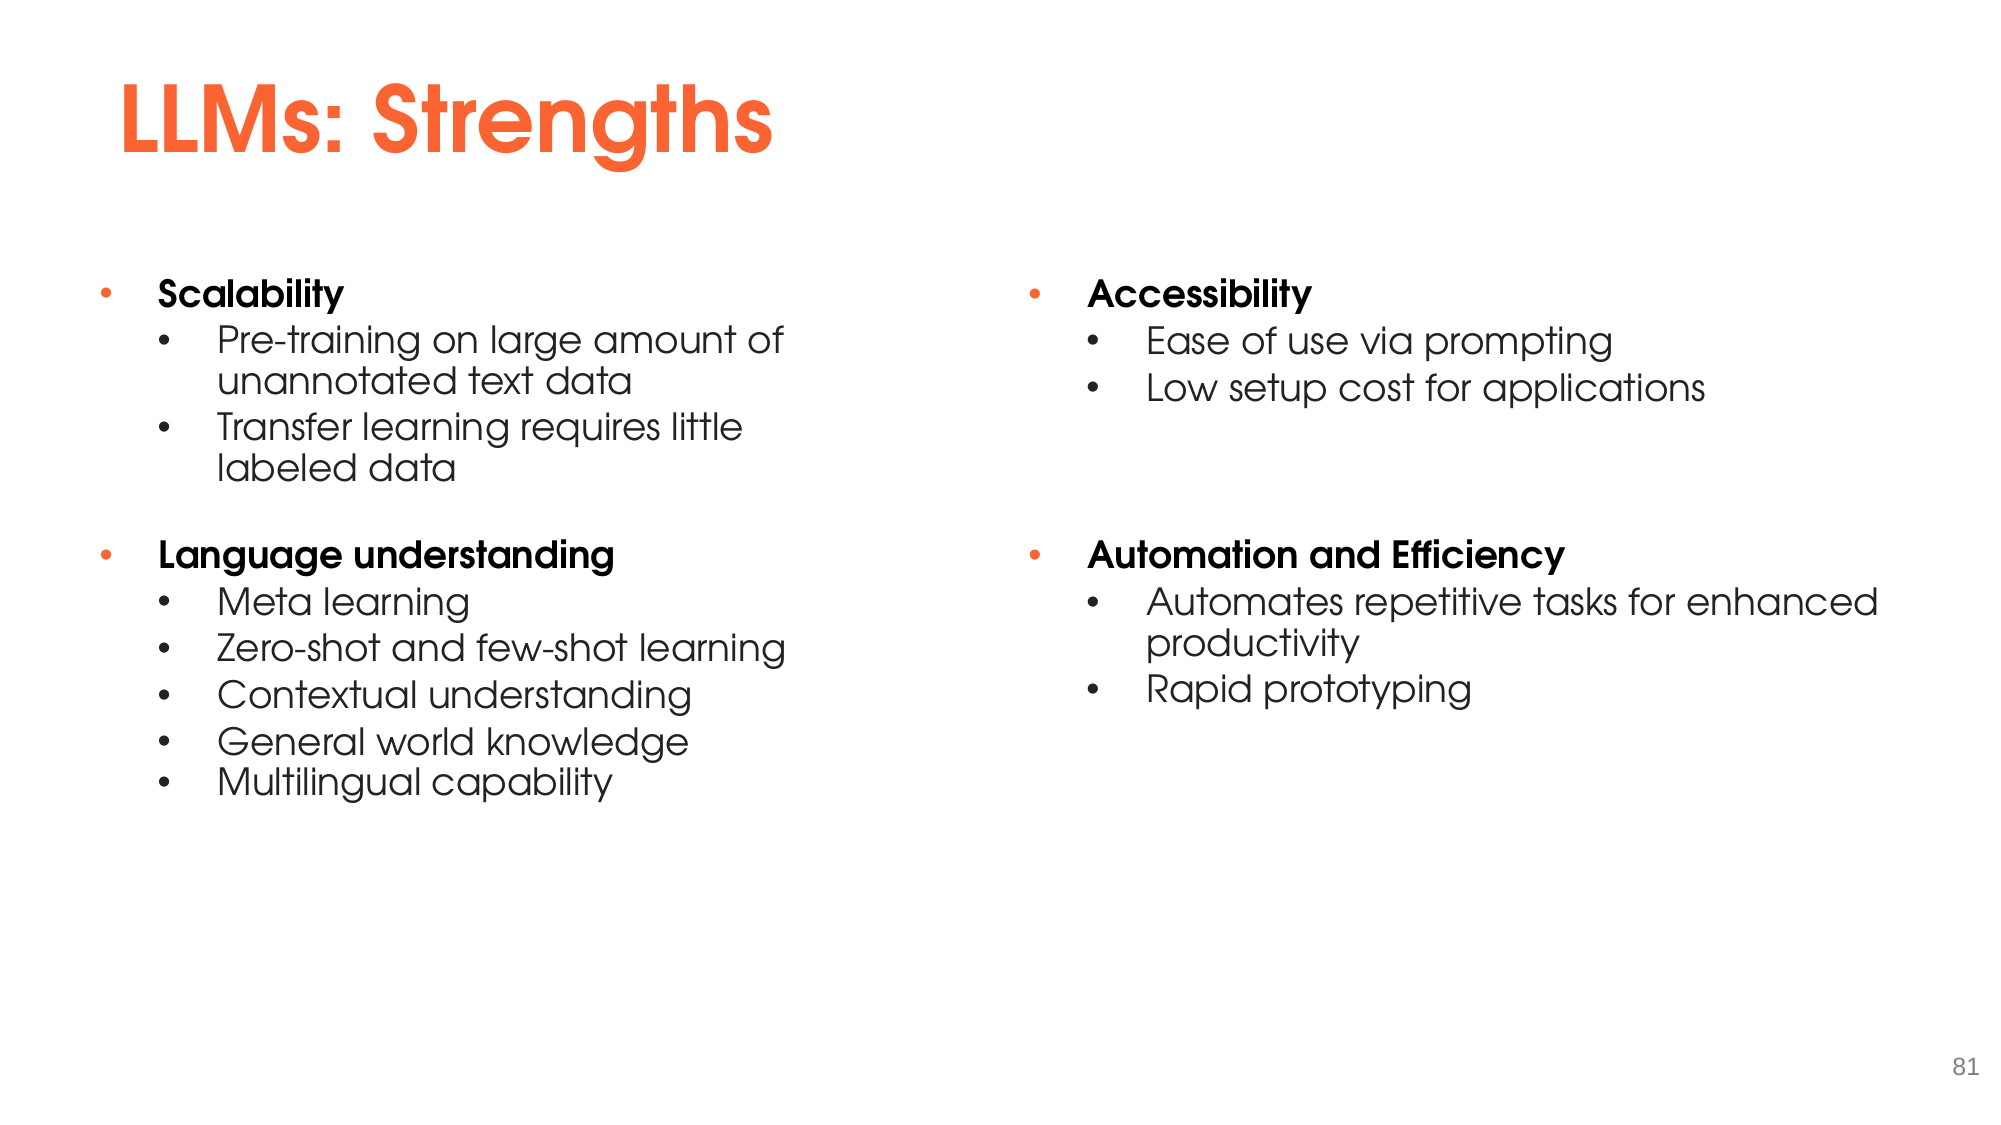

LLMs: Strengths
Scalability
Pre-training on large amount of
unannotated text data
Transfer learning requires little
labeled data
Language understanding
Meta learning
Zero-shot and few-shot learning
Contextual understanding
General world knowledge
Multilingual capability
Accessibility
Ease of use via prompting
Low setup cost for applications
Automation and Efficiency
Automates repetitive tasks for enhanced productivity
Rapid prototyping

81